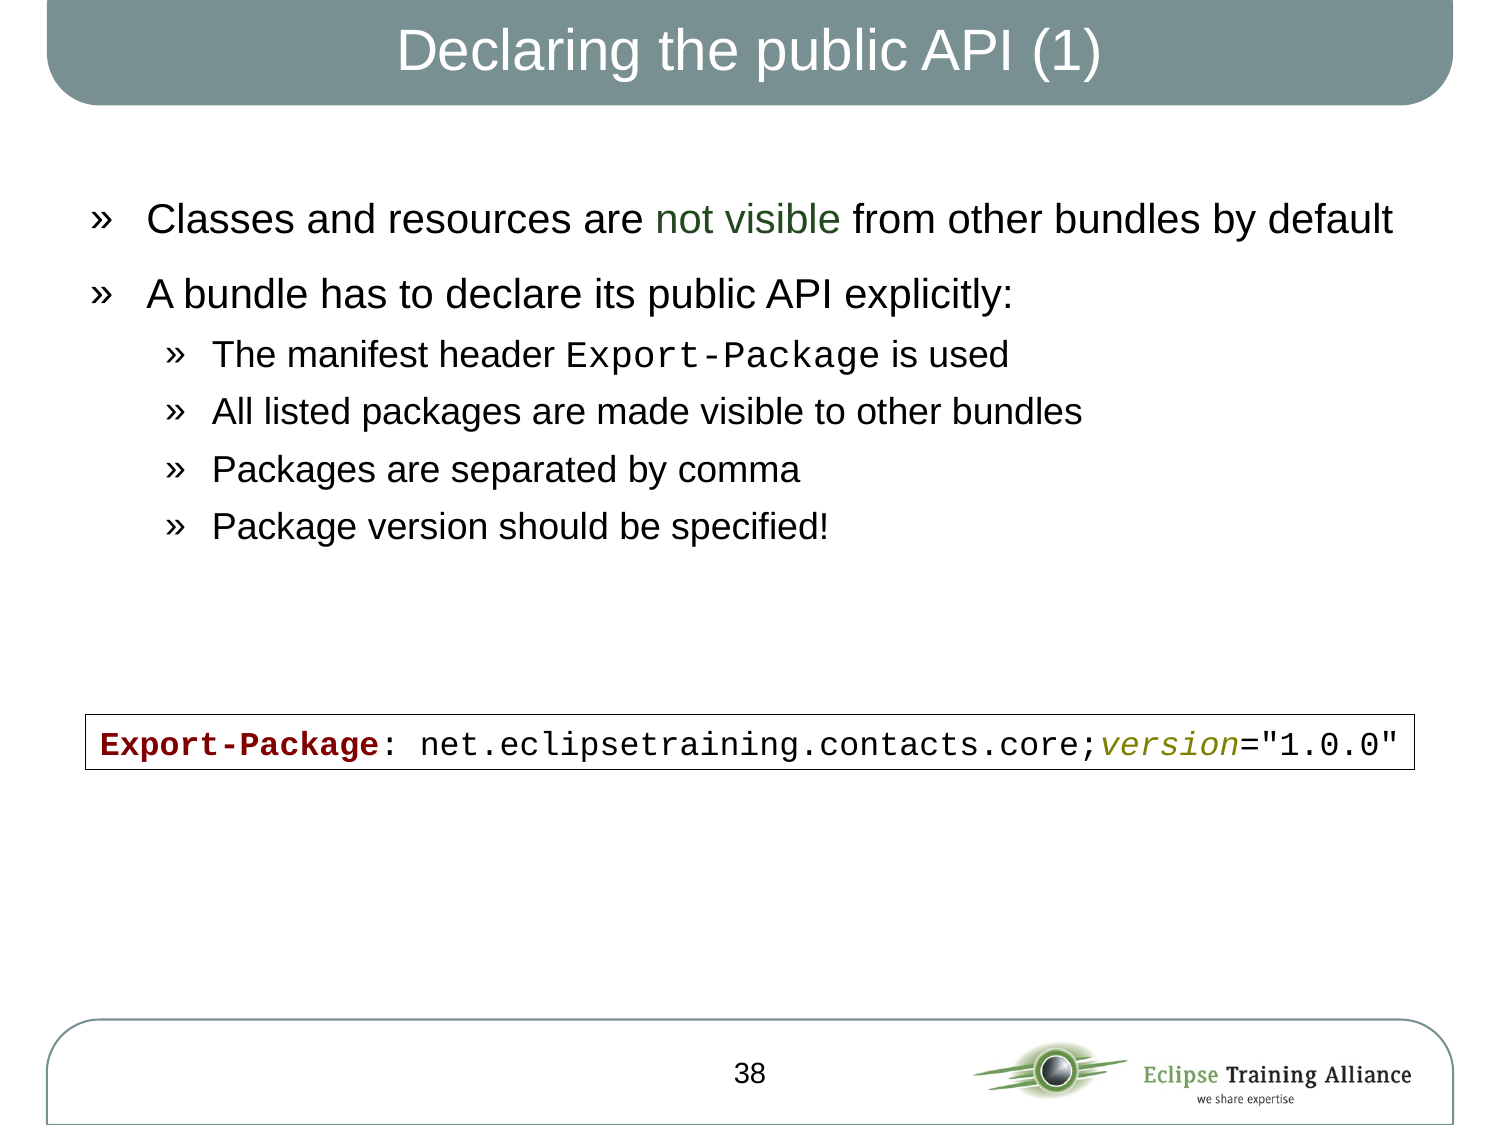

# Declaring the public API (1)
Classes and resources are not visible from other bundles by default
A bundle has to declare its public API explicitly:
The manifest header Export-Package is used
All listed packages are made visible to other bundles
Packages are separated by comma
Package version should be specified!
Export-Package: net.eclipsetraining.contacts.core;version="1.0.0"